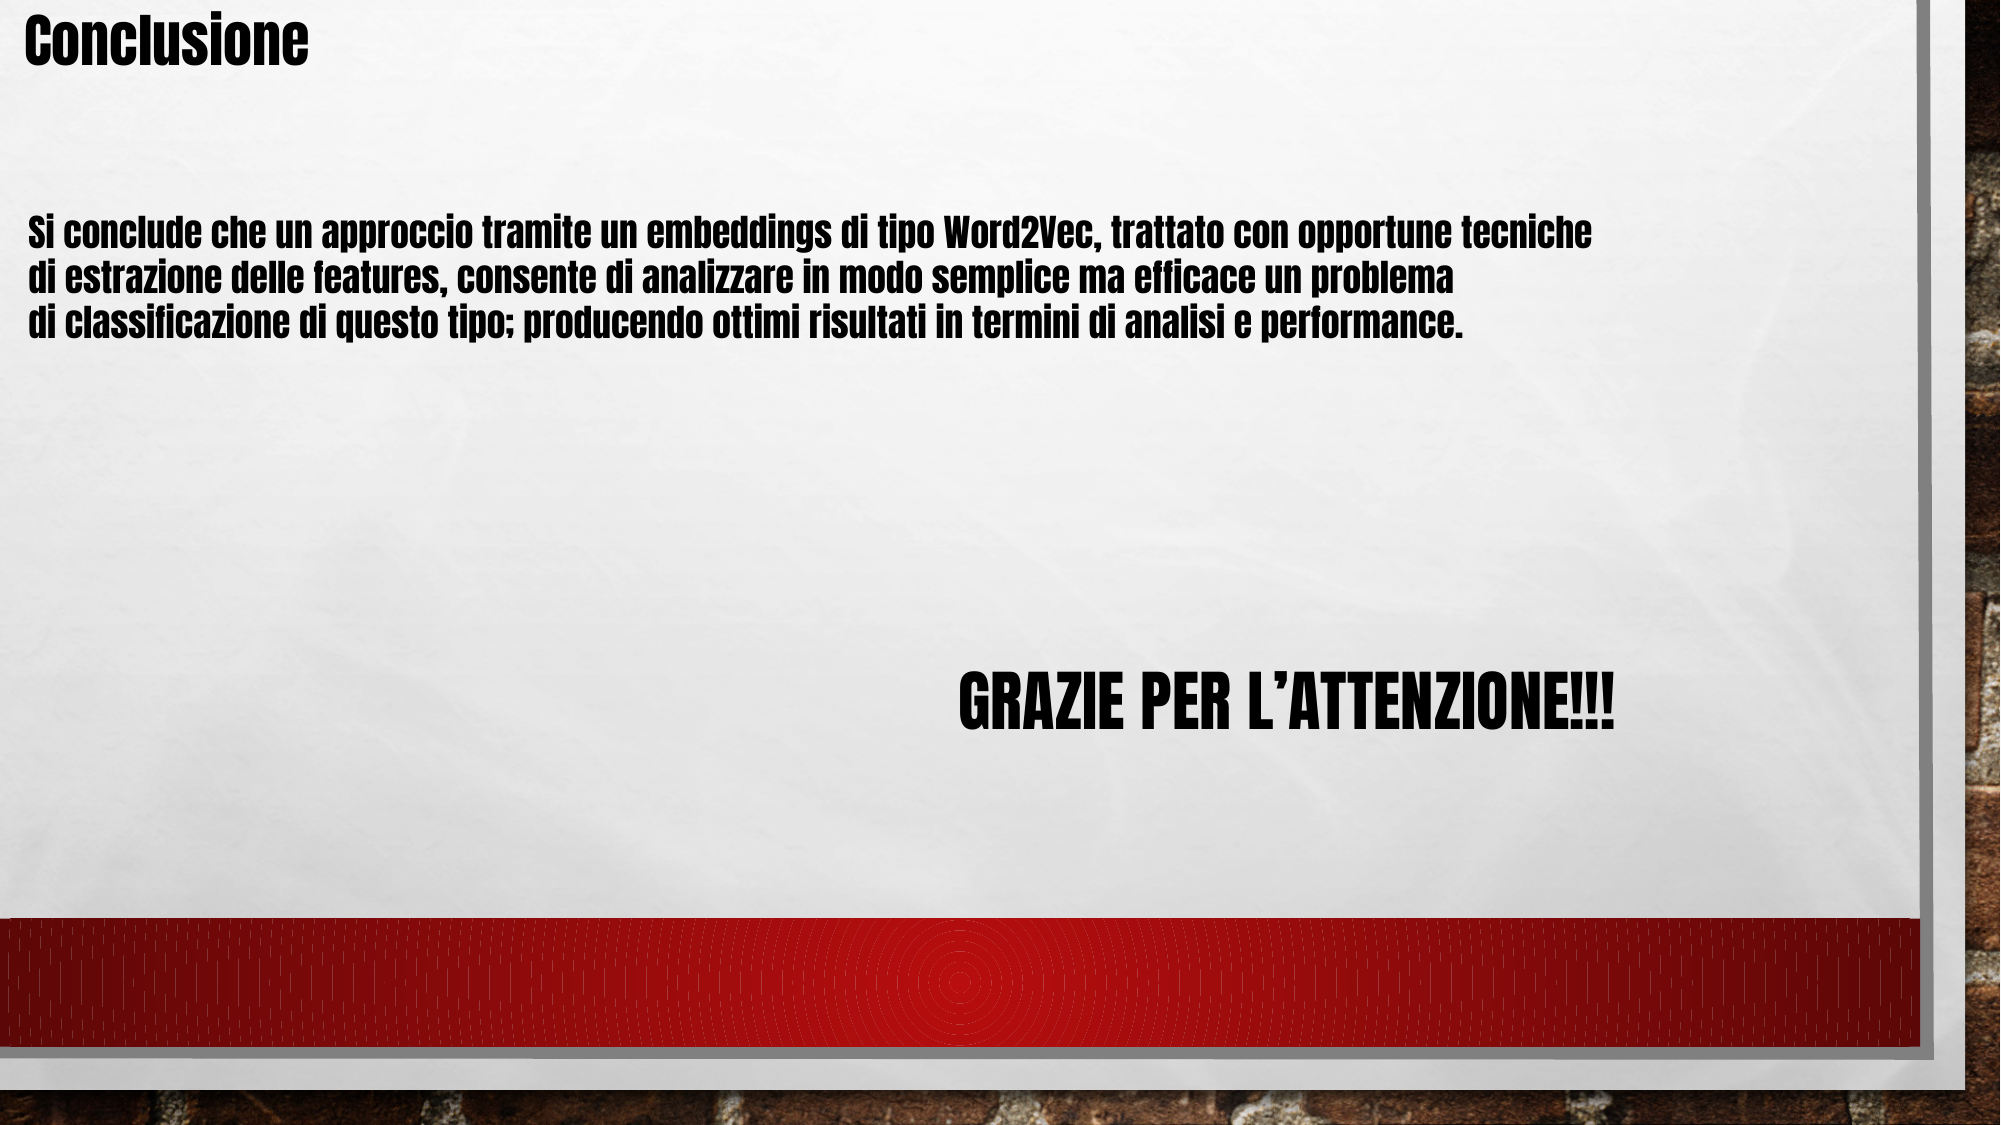

Conclusione
Si conclude che un approccio tramite un embeddings di tipo Word2Vec, trattato con opportune tecniche
di estrazione delle features, consente di analizzare in modo semplice ma efficace un problema
di classificazione di questo tipo; producendo ottimi risultati in termini di analisi e performance.
GRAZIE PER L’ATTENZIONE!!!